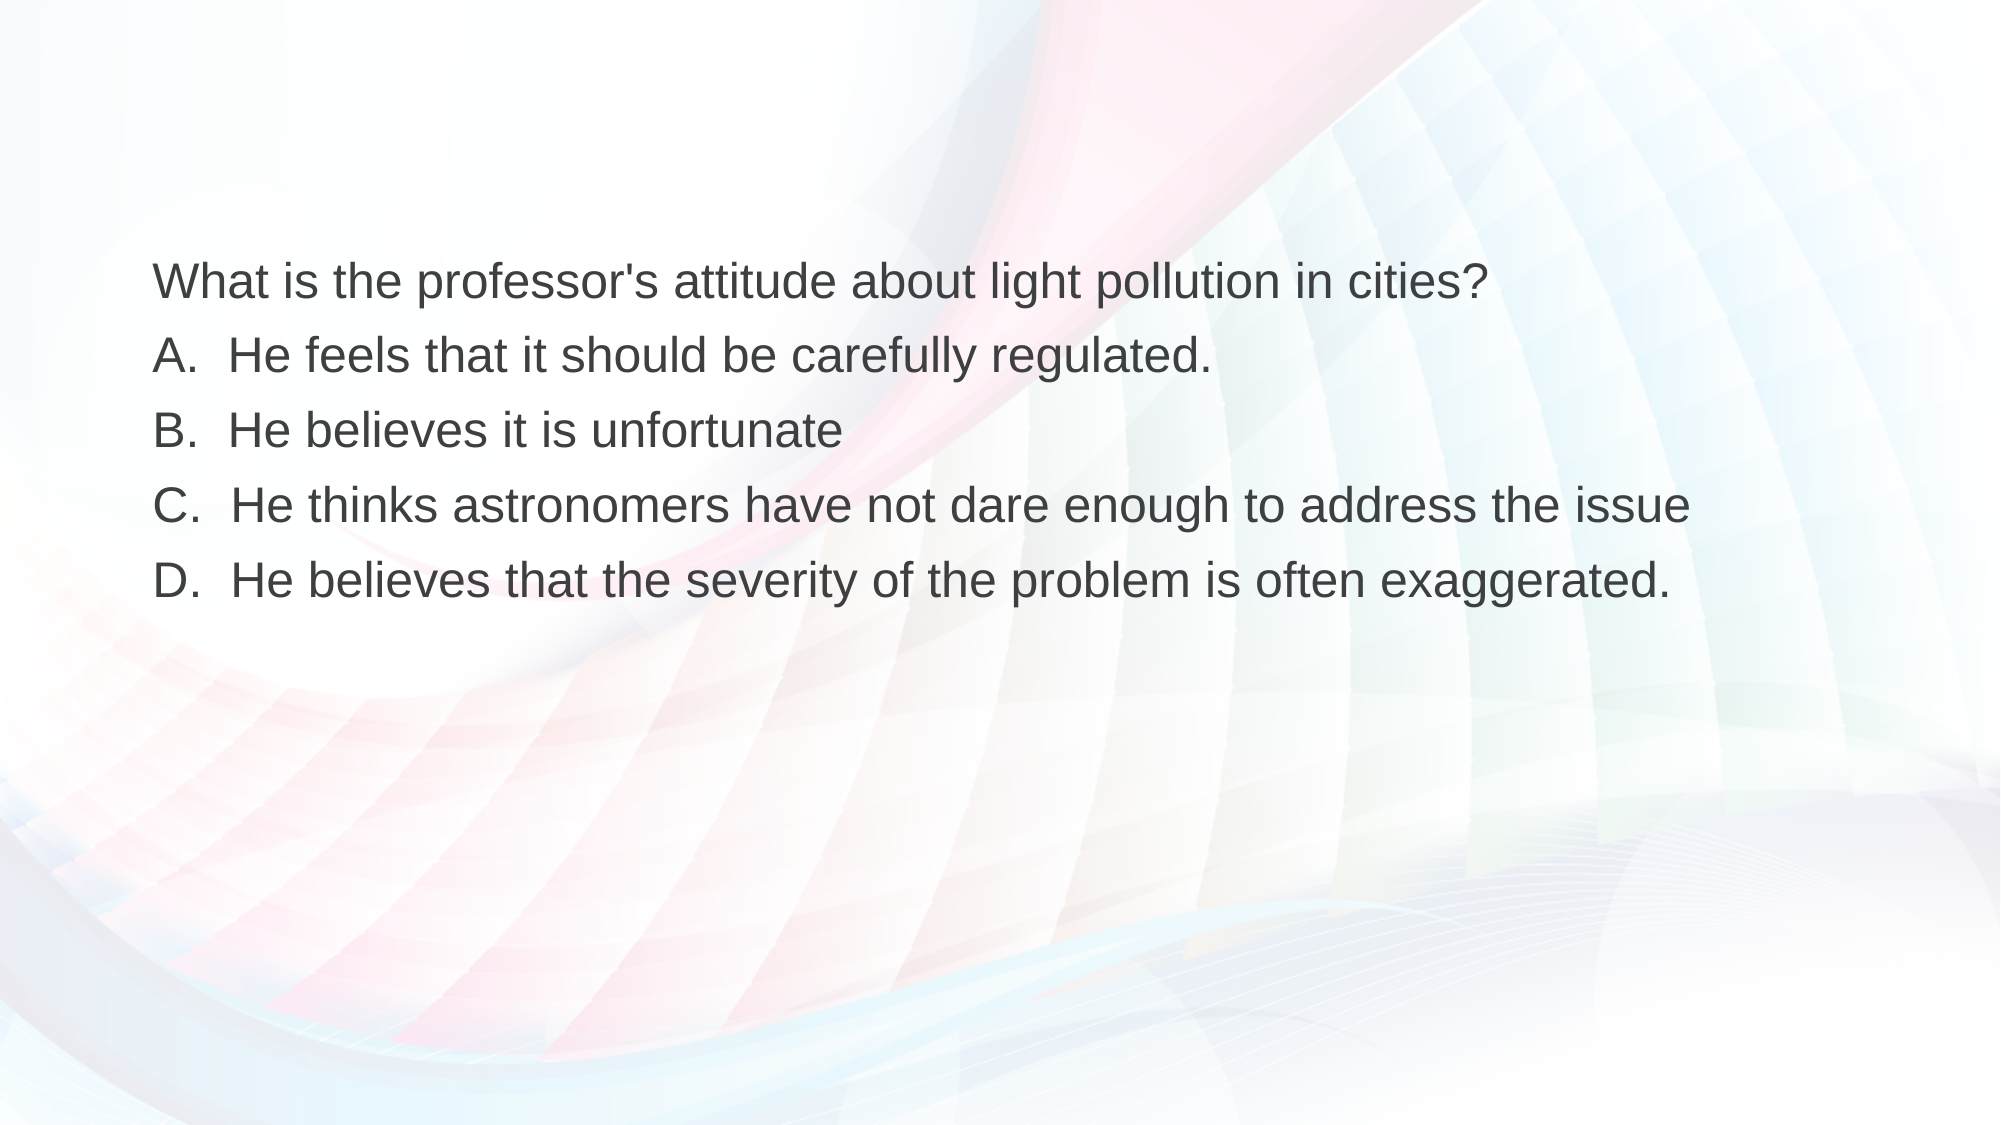

#
What is the professor's attitude about light pollution in cities?
A.  He feels that it should be carefully regulated.
B.  He believes it is unfortunate
C.  He thinks astronomers have not dare enough to address the issue
D.  He believes that the severity of the problem is often exaggerated.